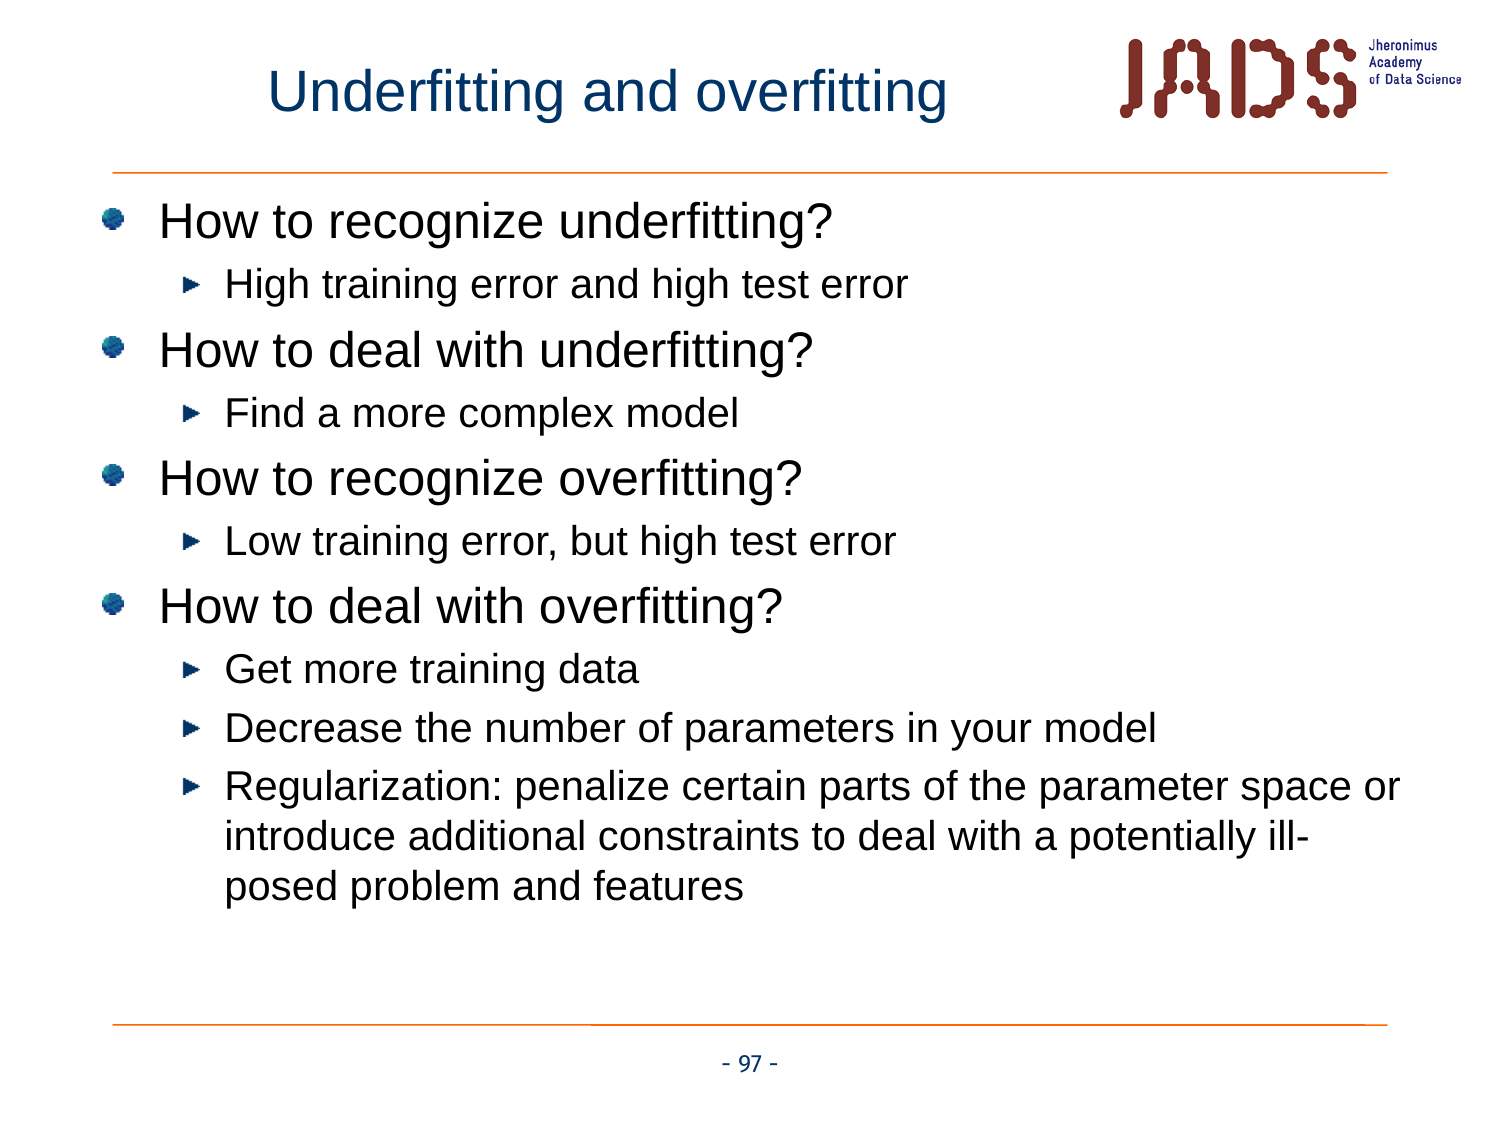

# Underfitting and overfitting
How to recognize underfitting?
High training error and high test error
How to deal with underfitting?
Find a more complex model
How to recognize overfitting?
Low training error, but high test error
How to deal with overfitting?
Get more training data
Decrease the number of parameters in your model
Regularization: penalize certain parts of the parameter space or introduce additional constraints to deal with a potentially ill-posed problem and features

- 97 -